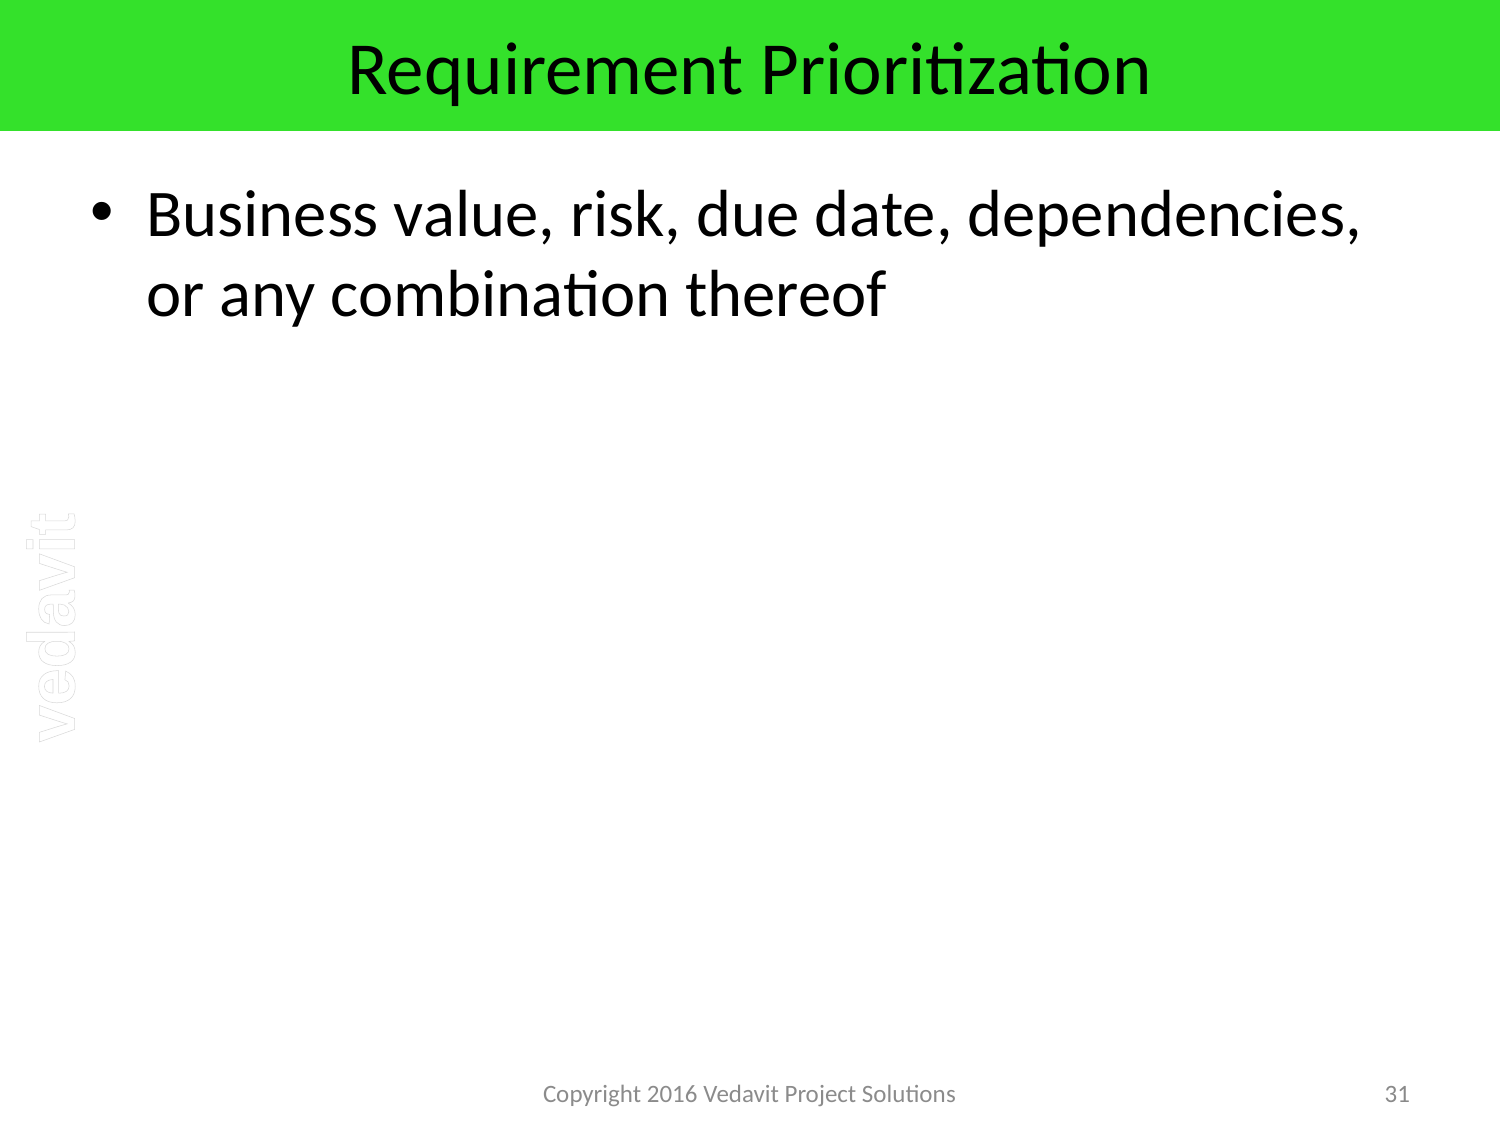

# Requirement Prioritization
Business value, risk, due date, dependencies, or any combination thereof
Copyright 2016 Vedavit Project Solutions
31